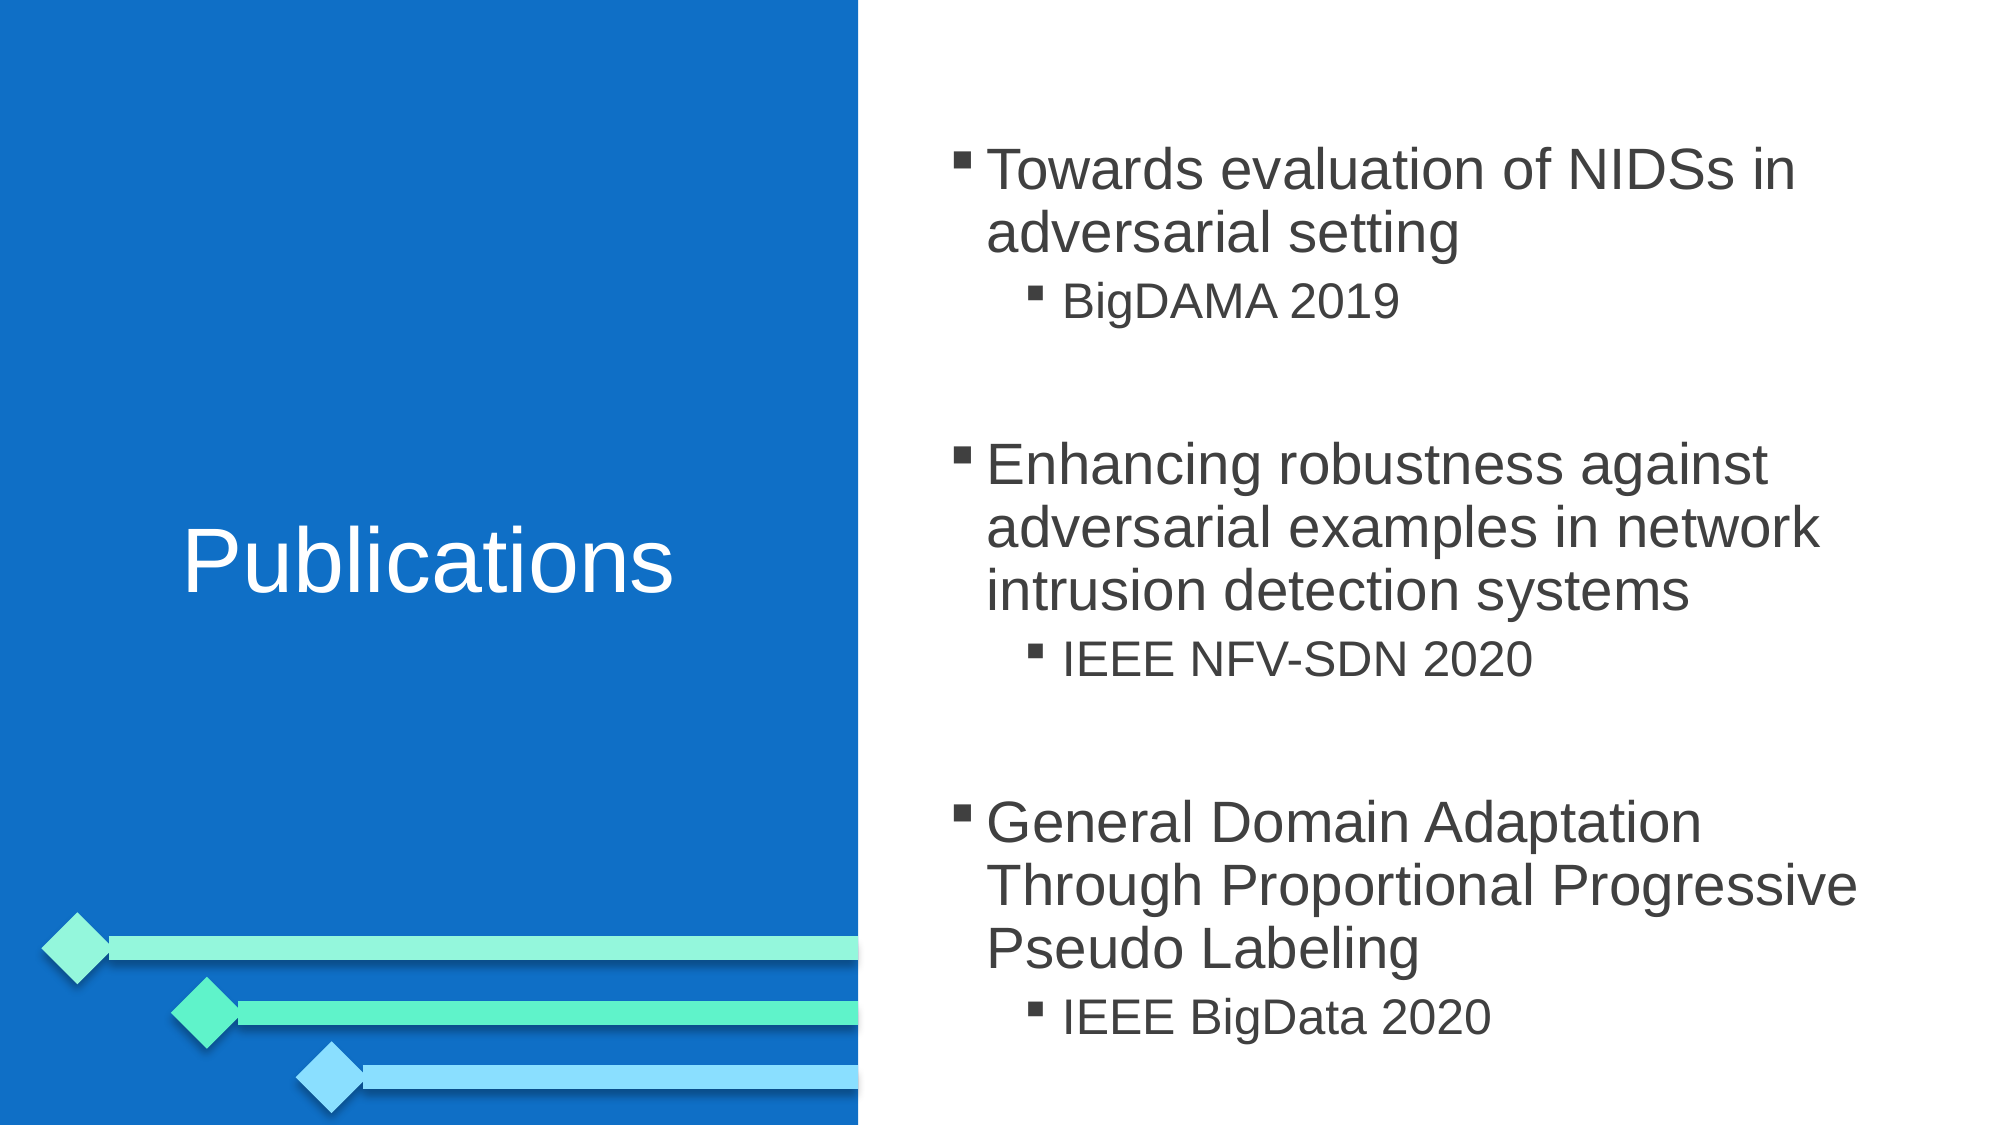

Towards evaluation of NIDSs in adversarial setting
BigDAMA 2019

Enhancing robustness against adversarial examples in network intrusion detection systems
IEEE NFV-SDN 2020

General Domain Adaptation Through Proportional Progressive Pseudo Labeling
IEEE BigData 2020

# Publications